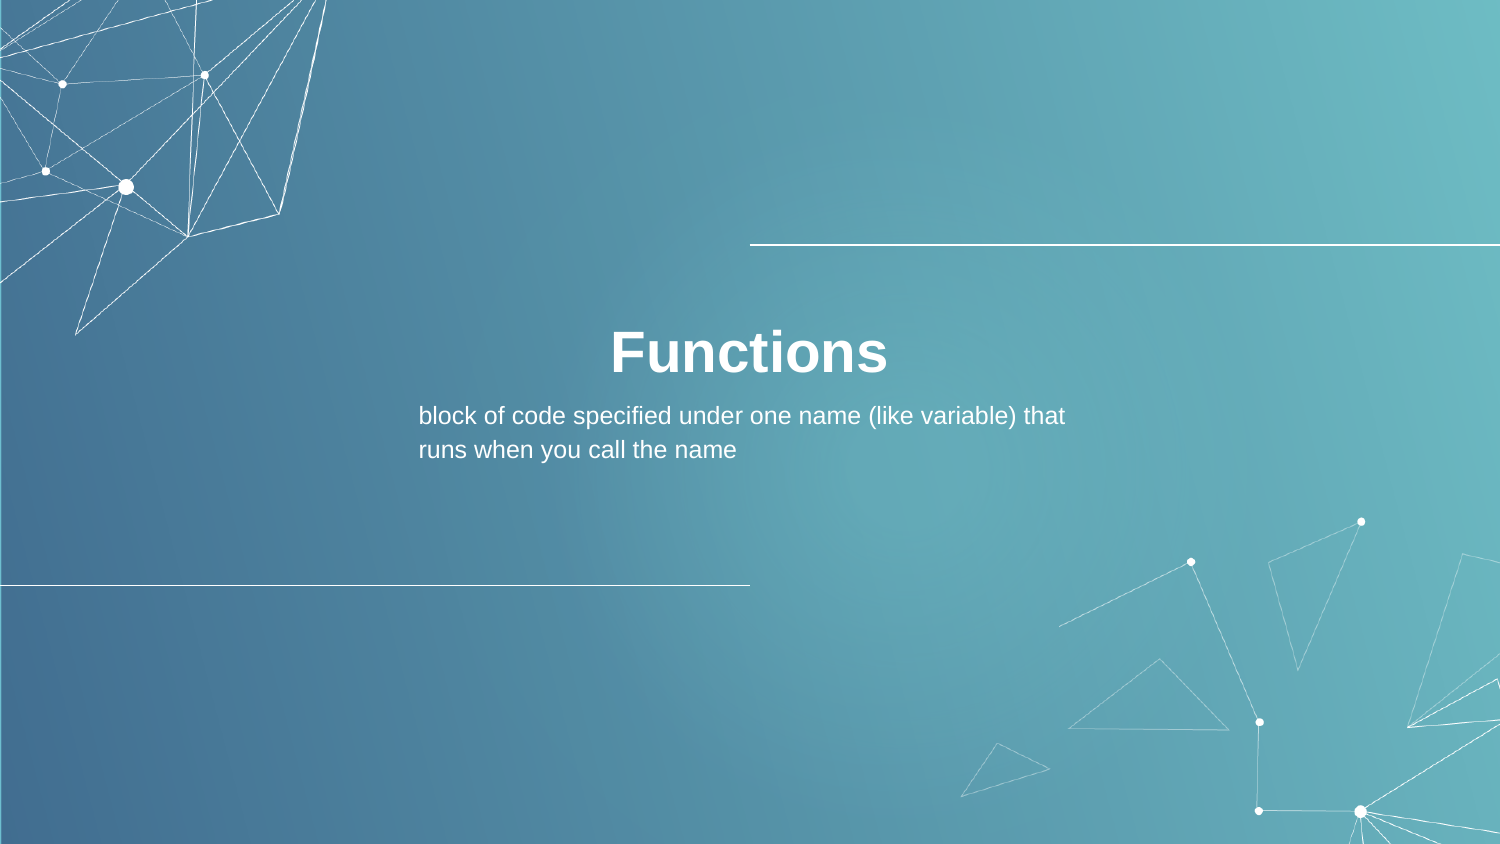

# Functions
block of code specified under one name (like variable) that runs when you call the name